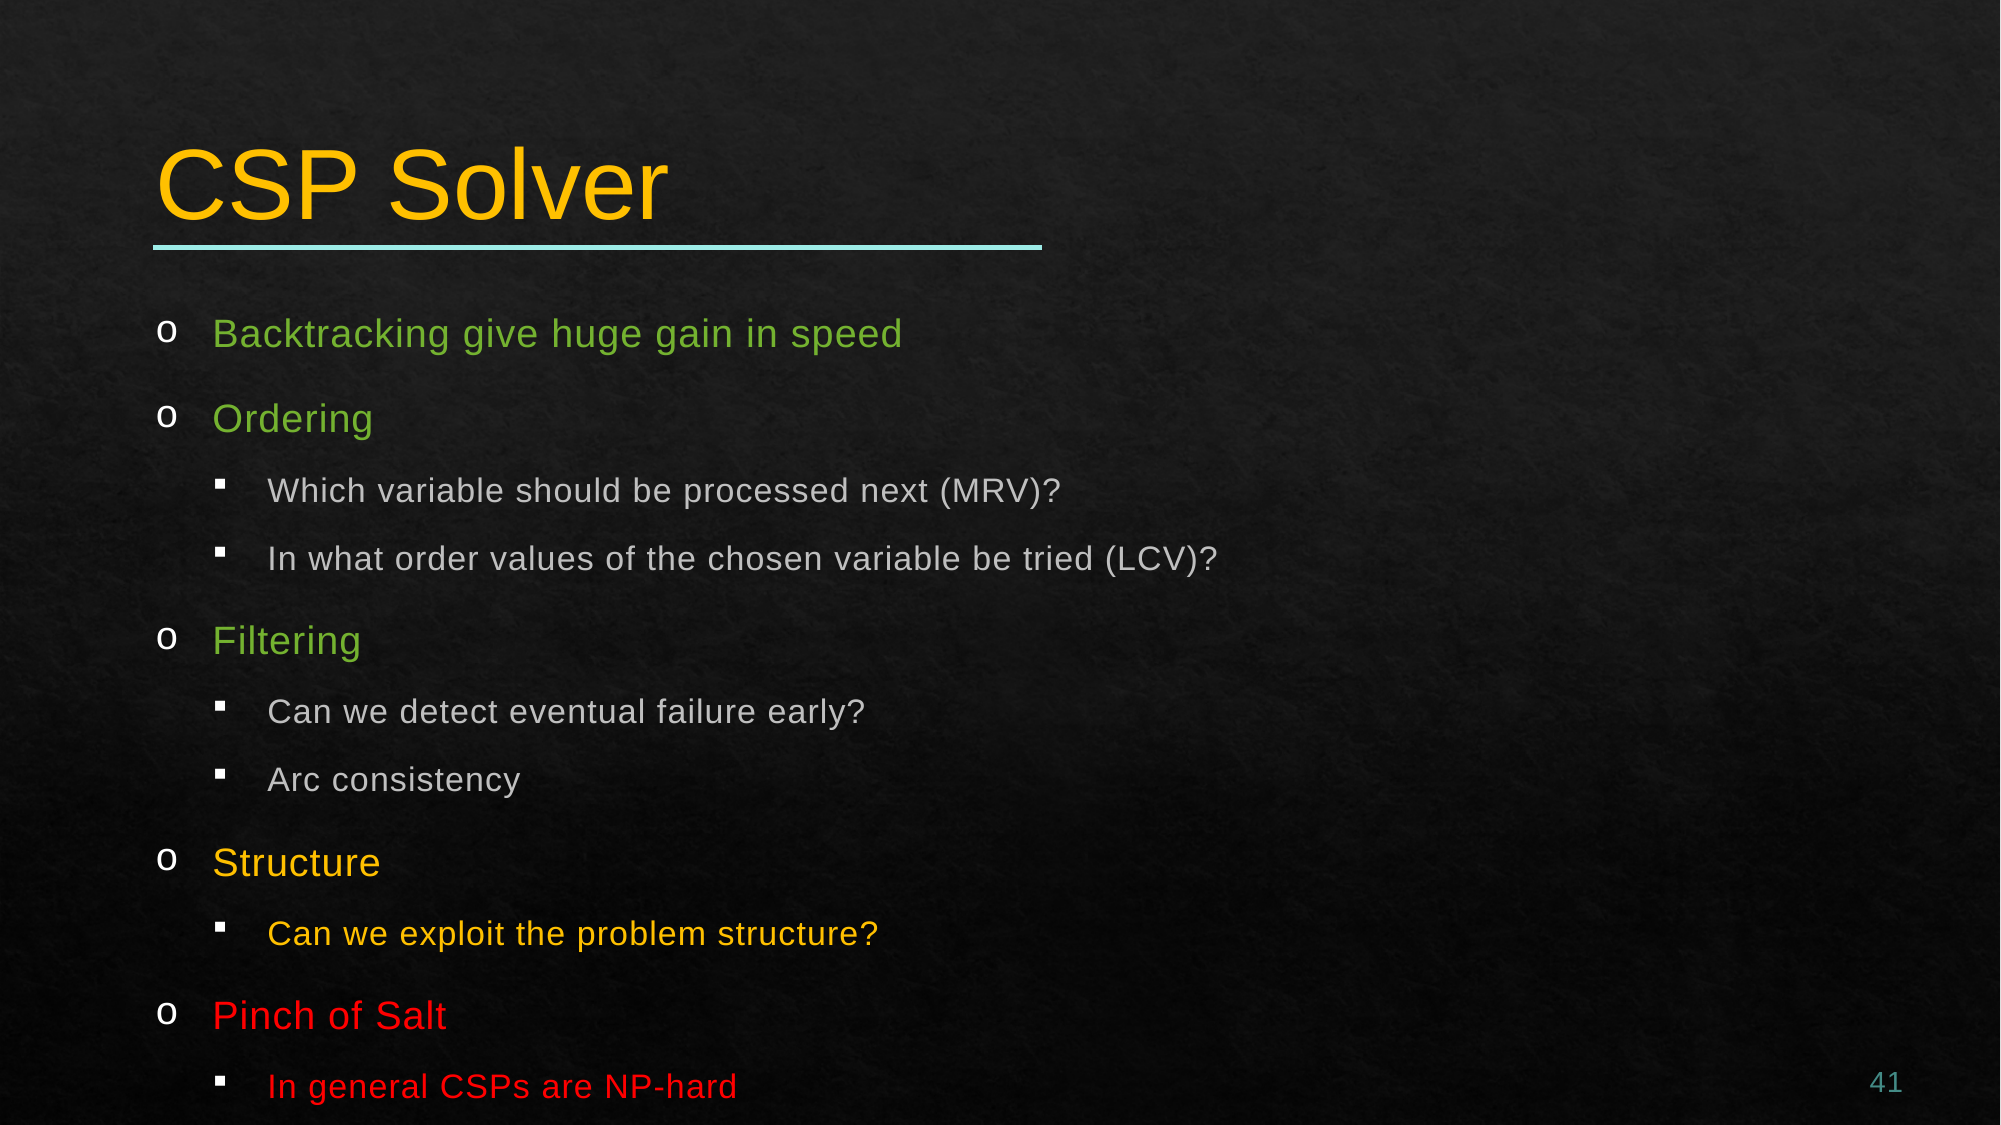

# CSP Solver
Backtracking give huge gain in speed
Ordering
Which variable should be processed next (MRV)?
In what order values of the chosen variable be tried (LCV)?
Filtering
Can we detect eventual failure early?
Arc consistency
Structure
Can we exploit the problem structure?
Pinch of Salt
In general CSPs are NP-hard
41